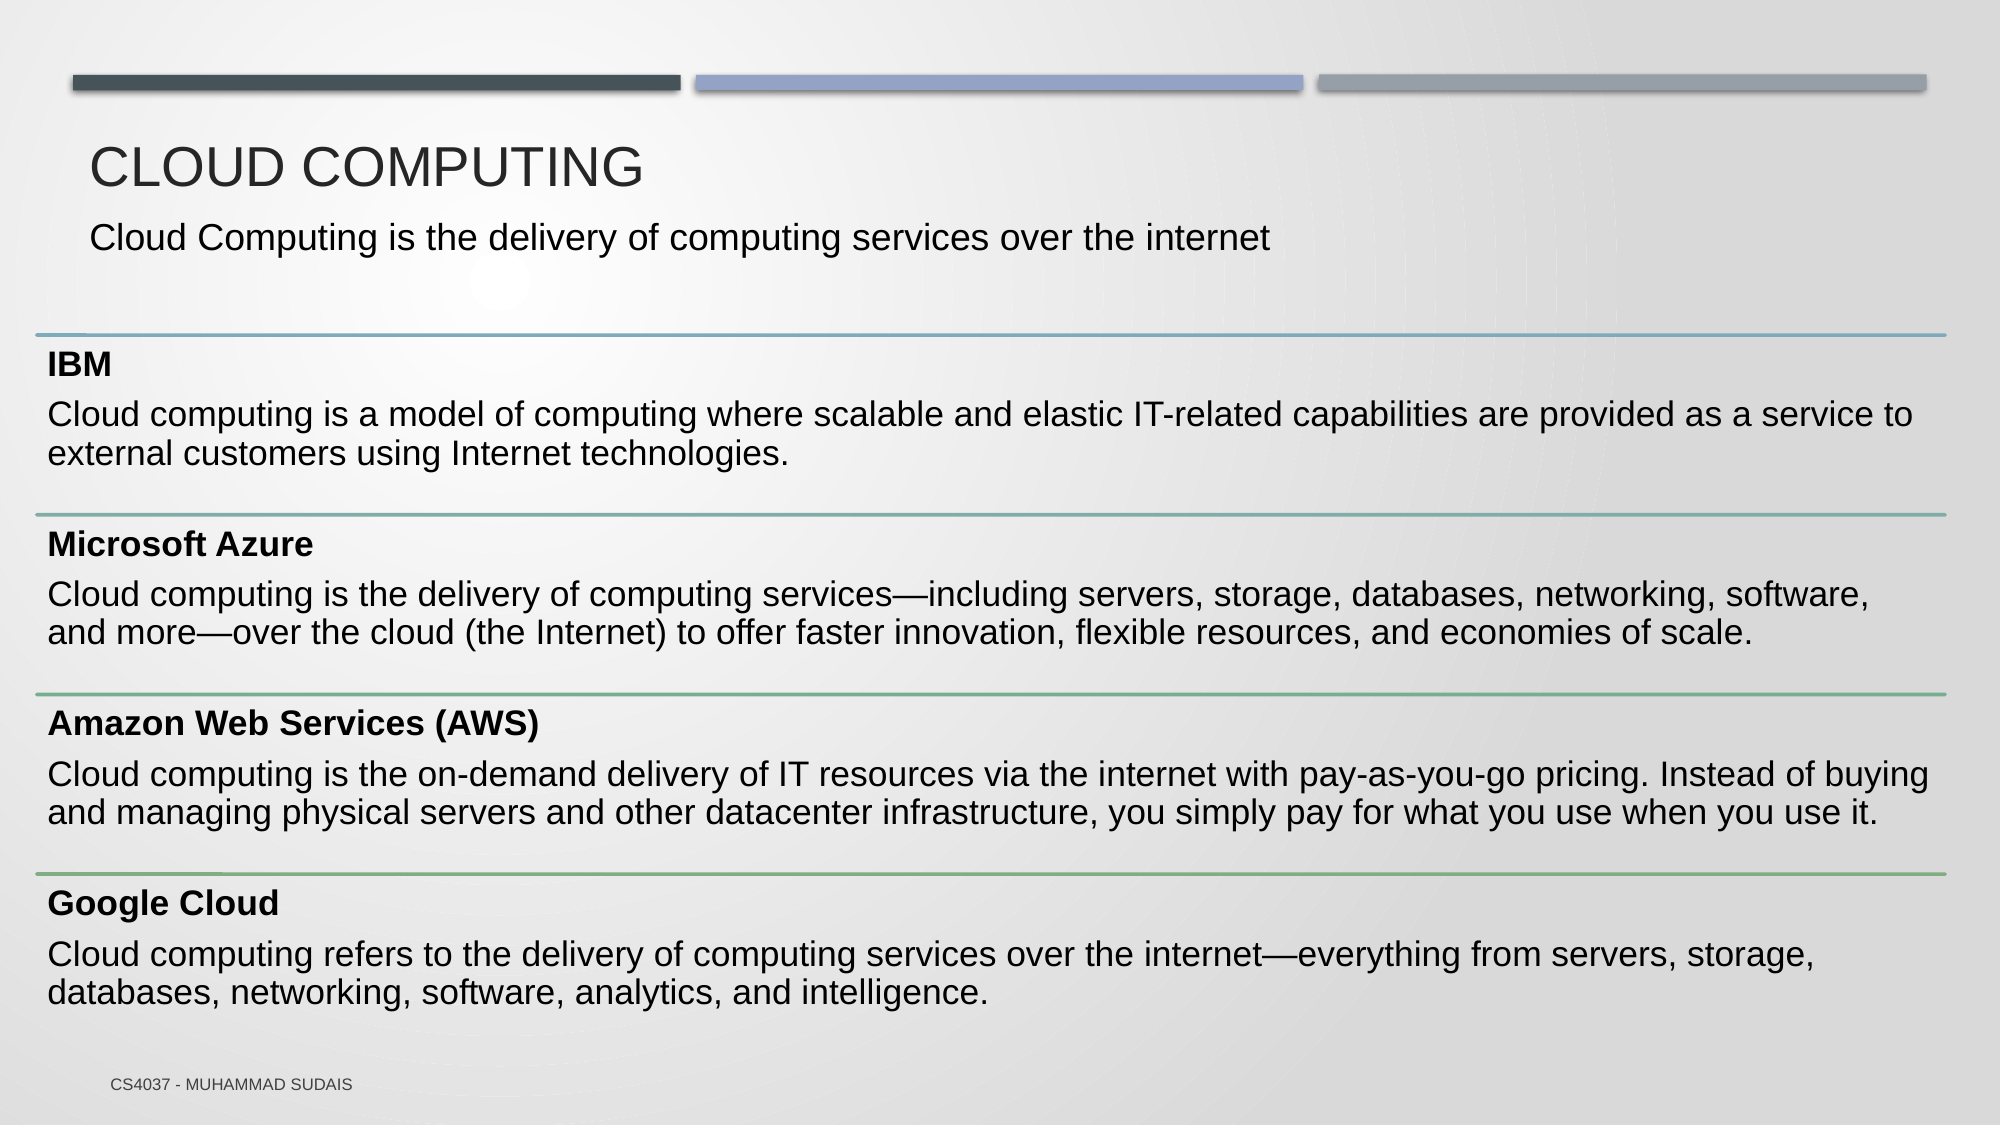

# Cloud Computing
Cloud Computing is the delivery of computing services over the internet
IBM
Cloud computing is a model of computing where scalable and elastic IT-related capabilities are provided as a service to external customers using Internet technologies.
Microsoft Azure
Cloud computing is the delivery of computing services—including servers, storage, databases, networking, software, and more—over the cloud (the Internet) to offer faster innovation, flexible resources, and economies of scale.
Amazon Web Services (AWS)
Cloud computing is the on-demand delivery of IT resources via the internet with pay-as-you-go pricing. Instead of buying and managing physical servers and other datacenter infrastructure, you simply pay for what you use when you use it.
Google Cloud
Cloud computing refers to the delivery of computing services over the internet—everything from servers, storage, databases, networking, software, analytics, and intelligence.
CS4037 - Muhammad Sudais